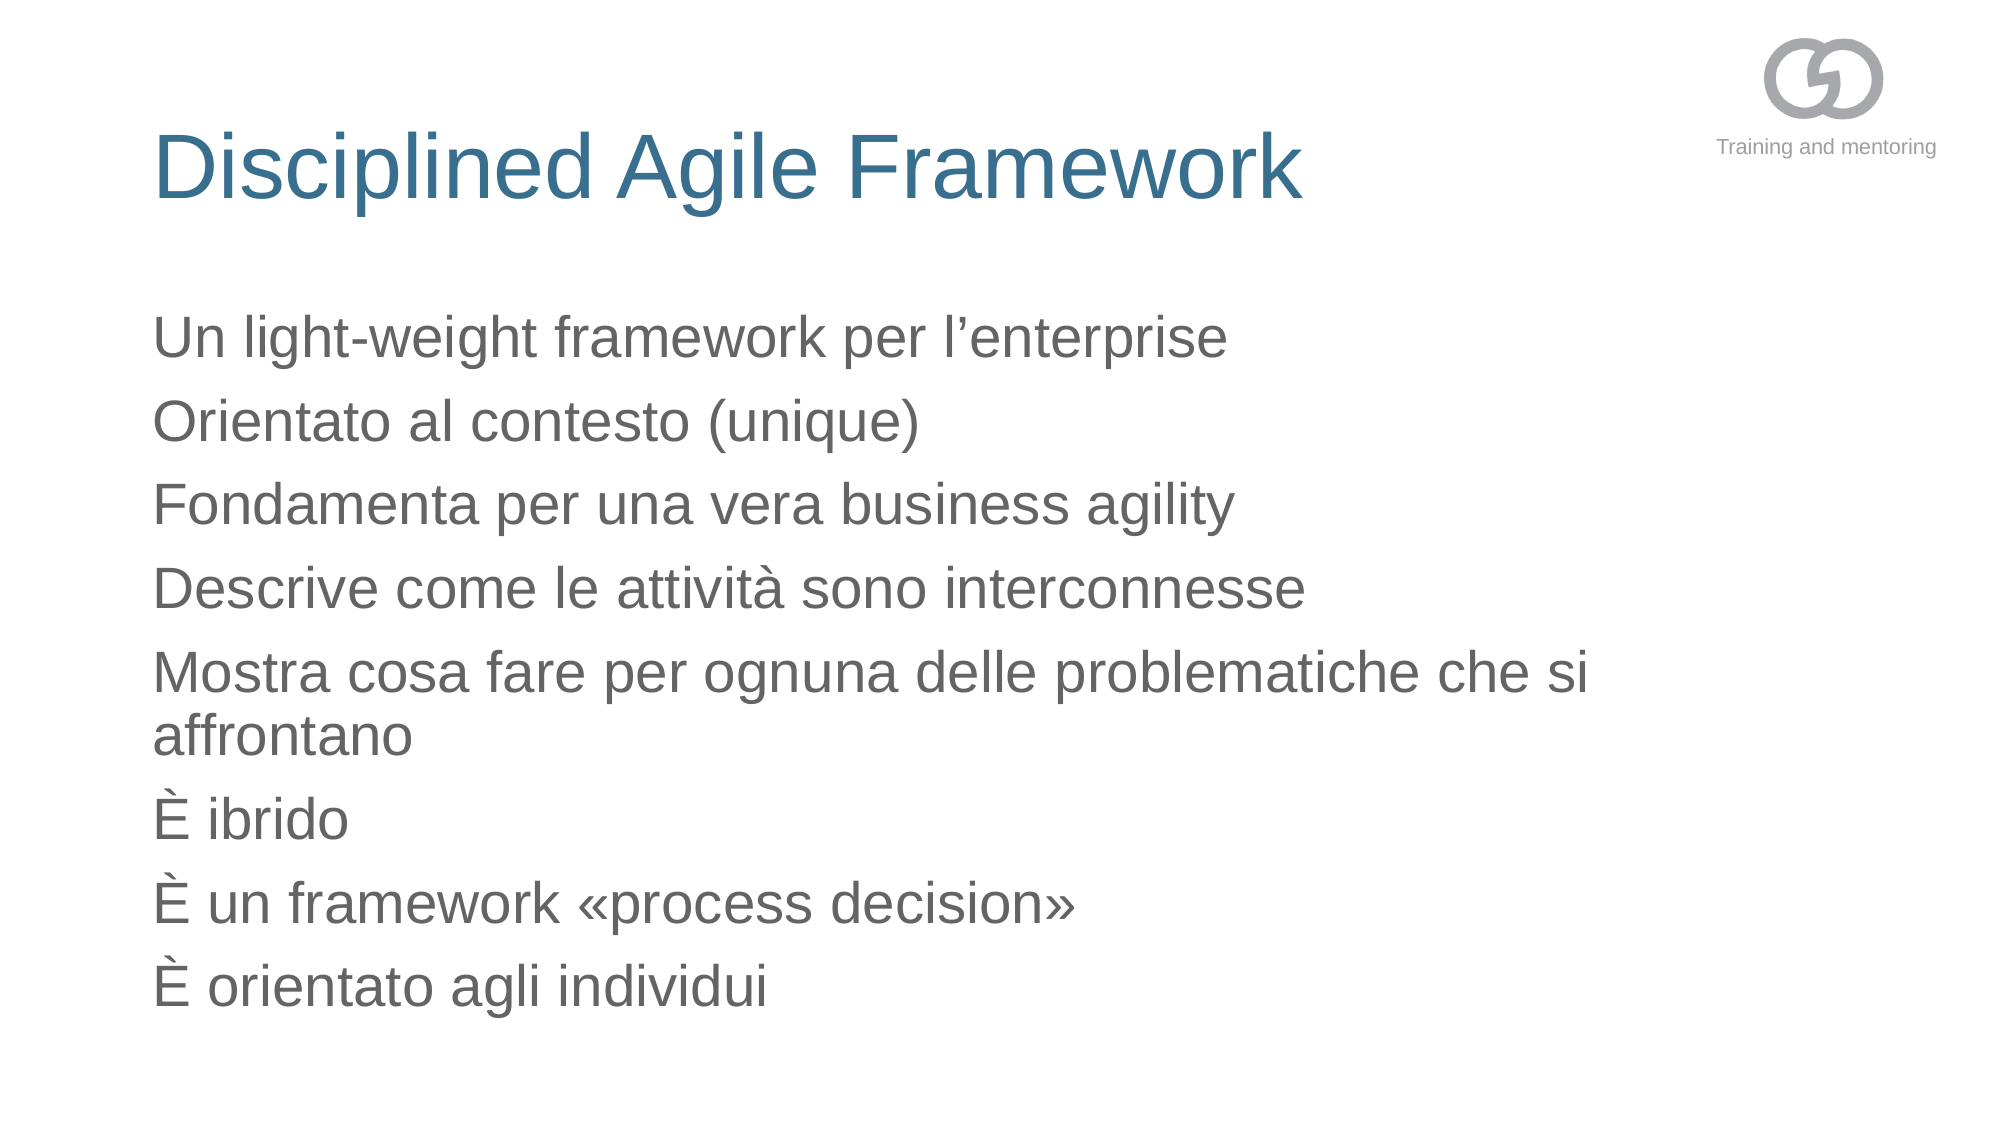

# Disciplined Agile Framework
Un light-weight framework per l’enterprise
Orientato al contesto (unique)
Fondamenta per una vera business agility
Descrive come le attività sono interconnesse
Mostra cosa fare per ognuna delle problematiche che si affrontano
È ibrido
È un framework «process decision»
È orientato agli individui